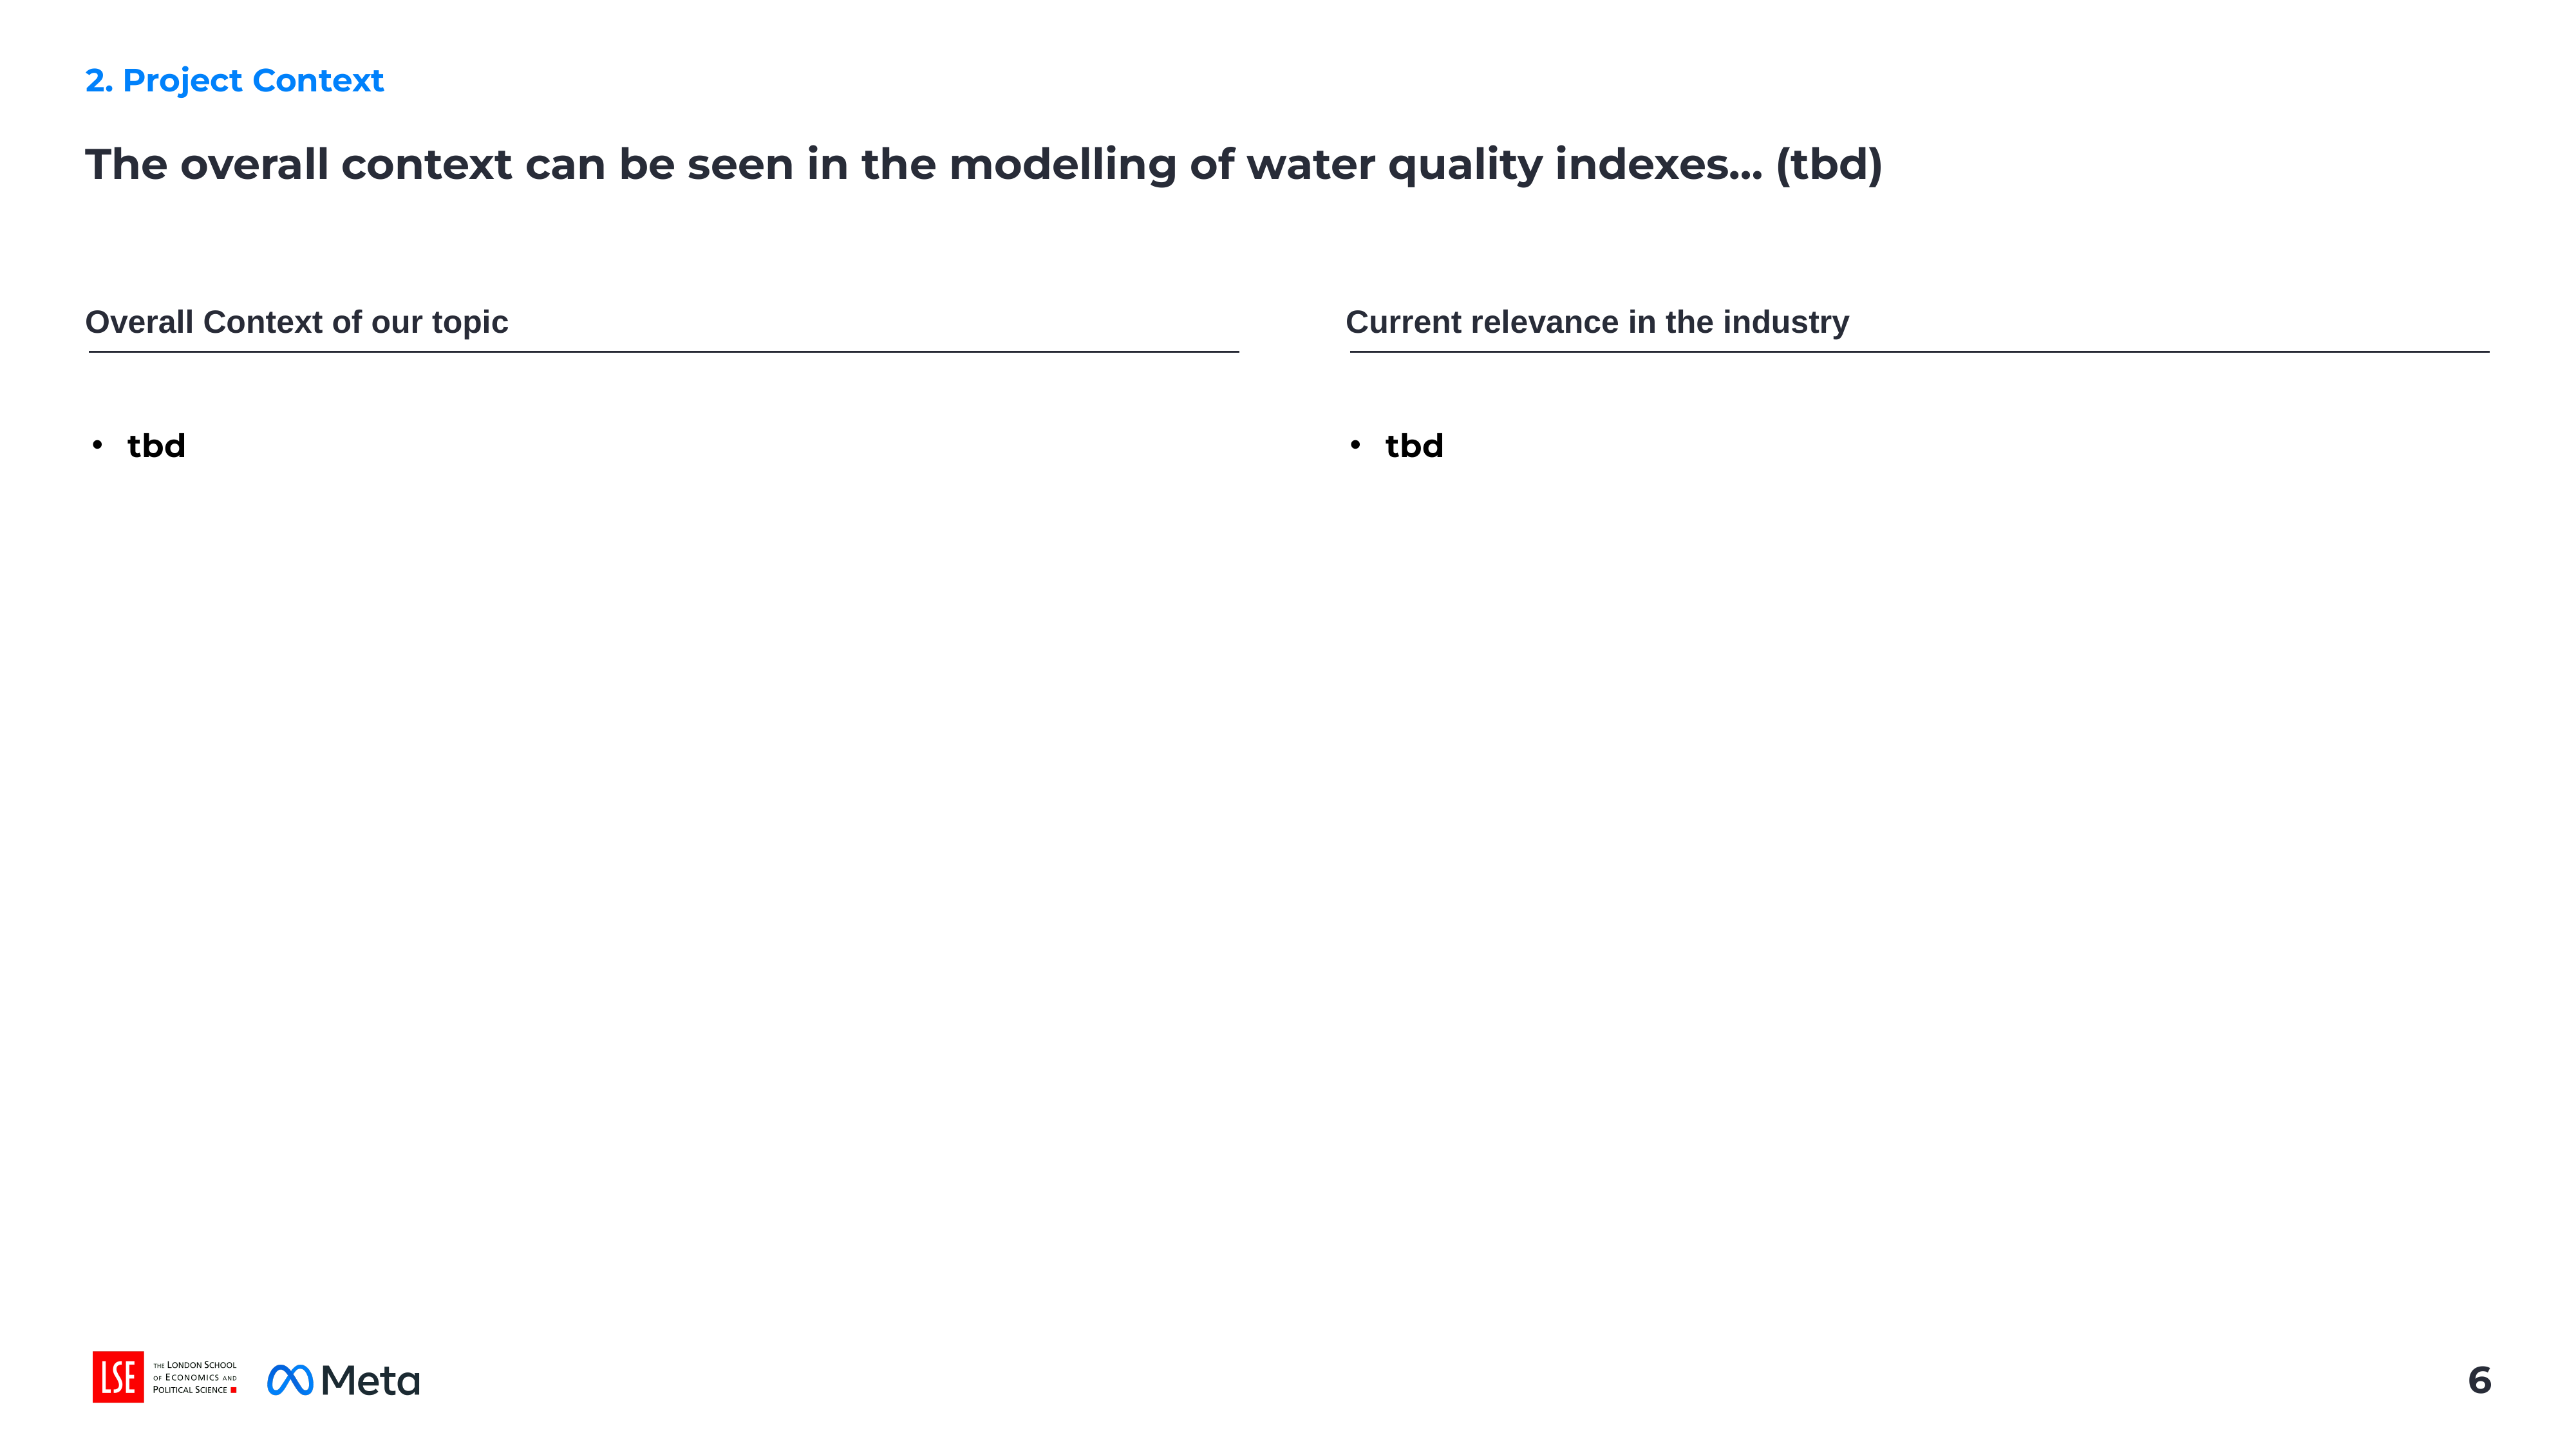

2. Project Context
The overall context can be seen in the modelling of water quality indexes… (tbd)
Overall Context of our topic
Current relevance in the industry
tbd
tbd